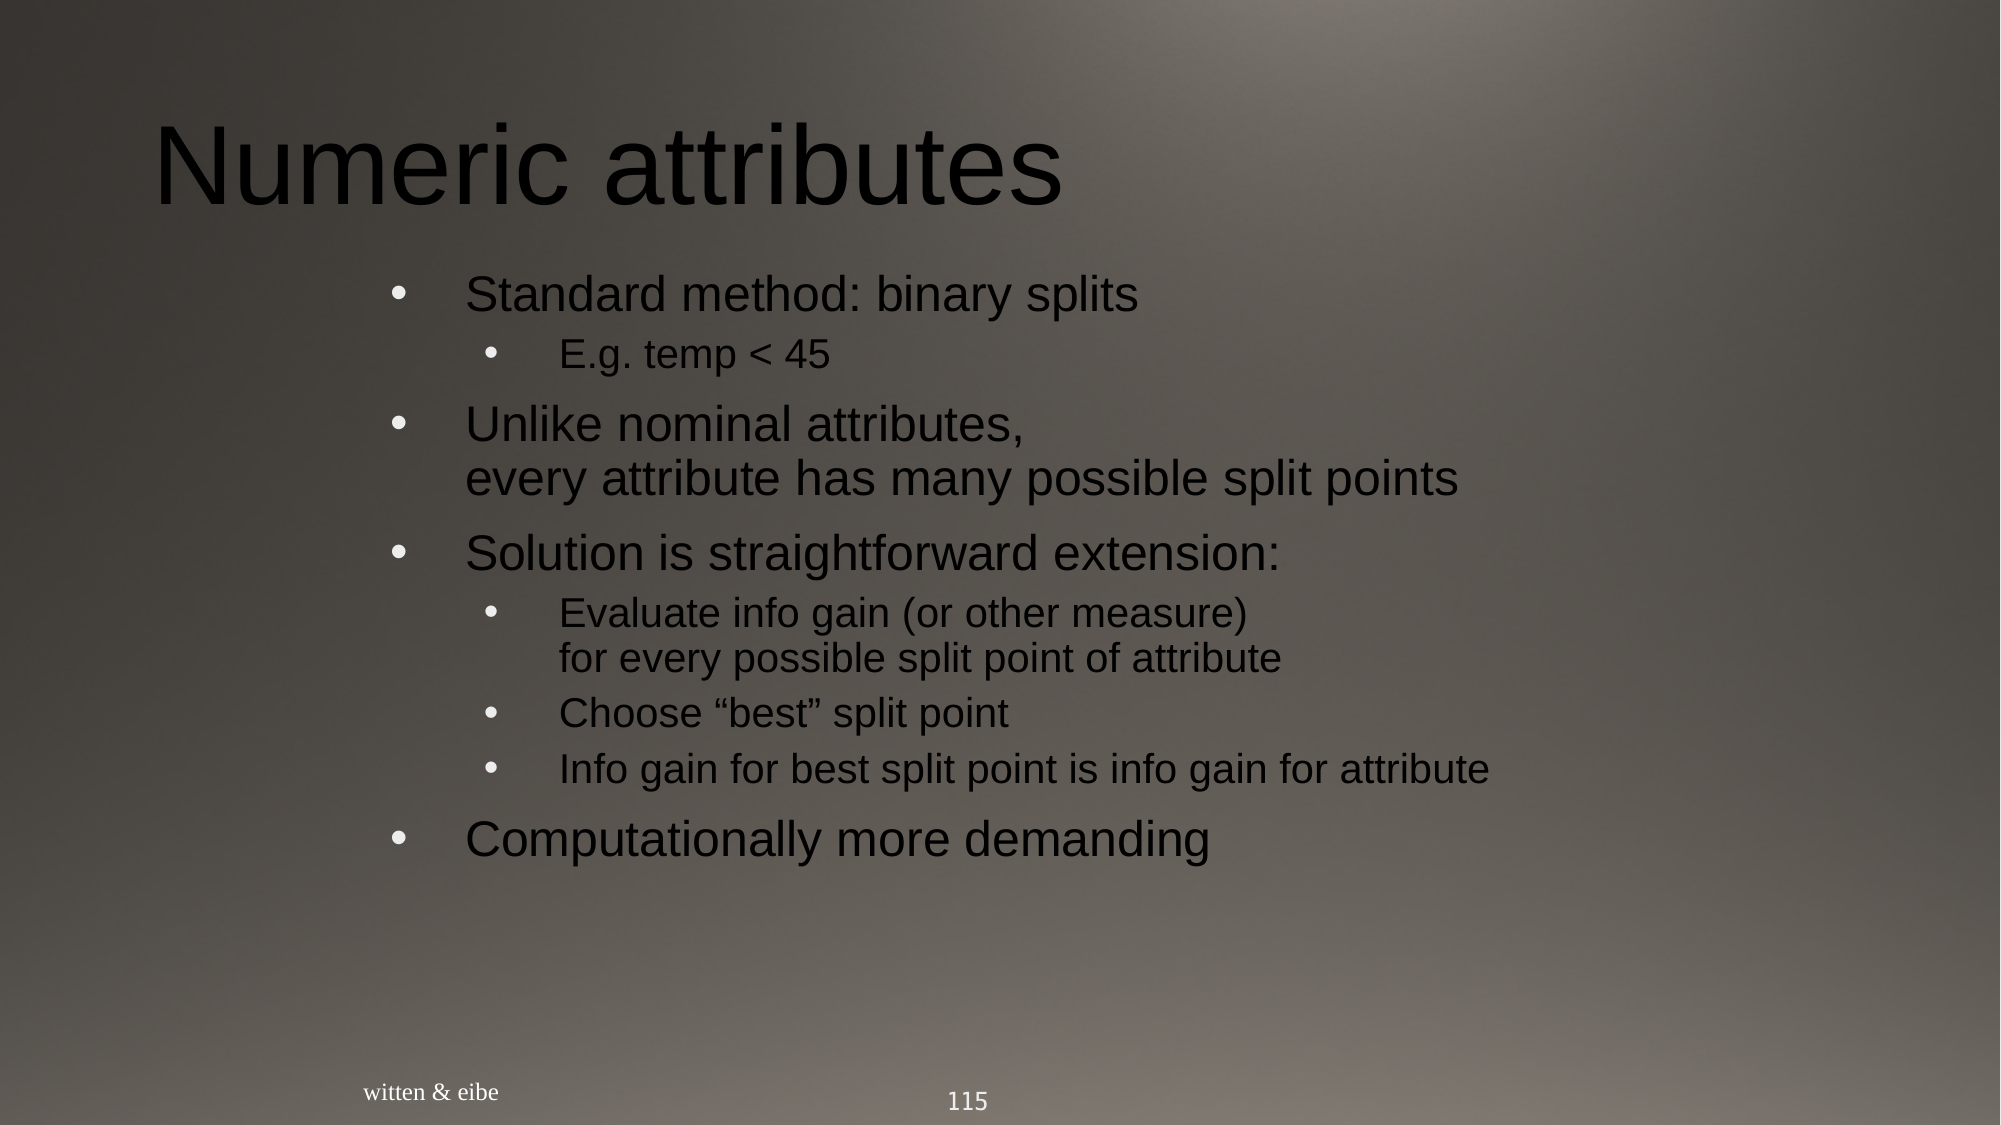

# Numeric attributes
Standard method: binary splits
E.g. temp < 45
Unlike nominal attributes,
every attribute has many possible split points
Solution is straightforward extension:
Evaluate info gain (or other measure)
for every possible split point of attribute
Choose “best” split point
Info gain for best split point is info gain for attribute
Computationally more demanding
witten & eibe
115